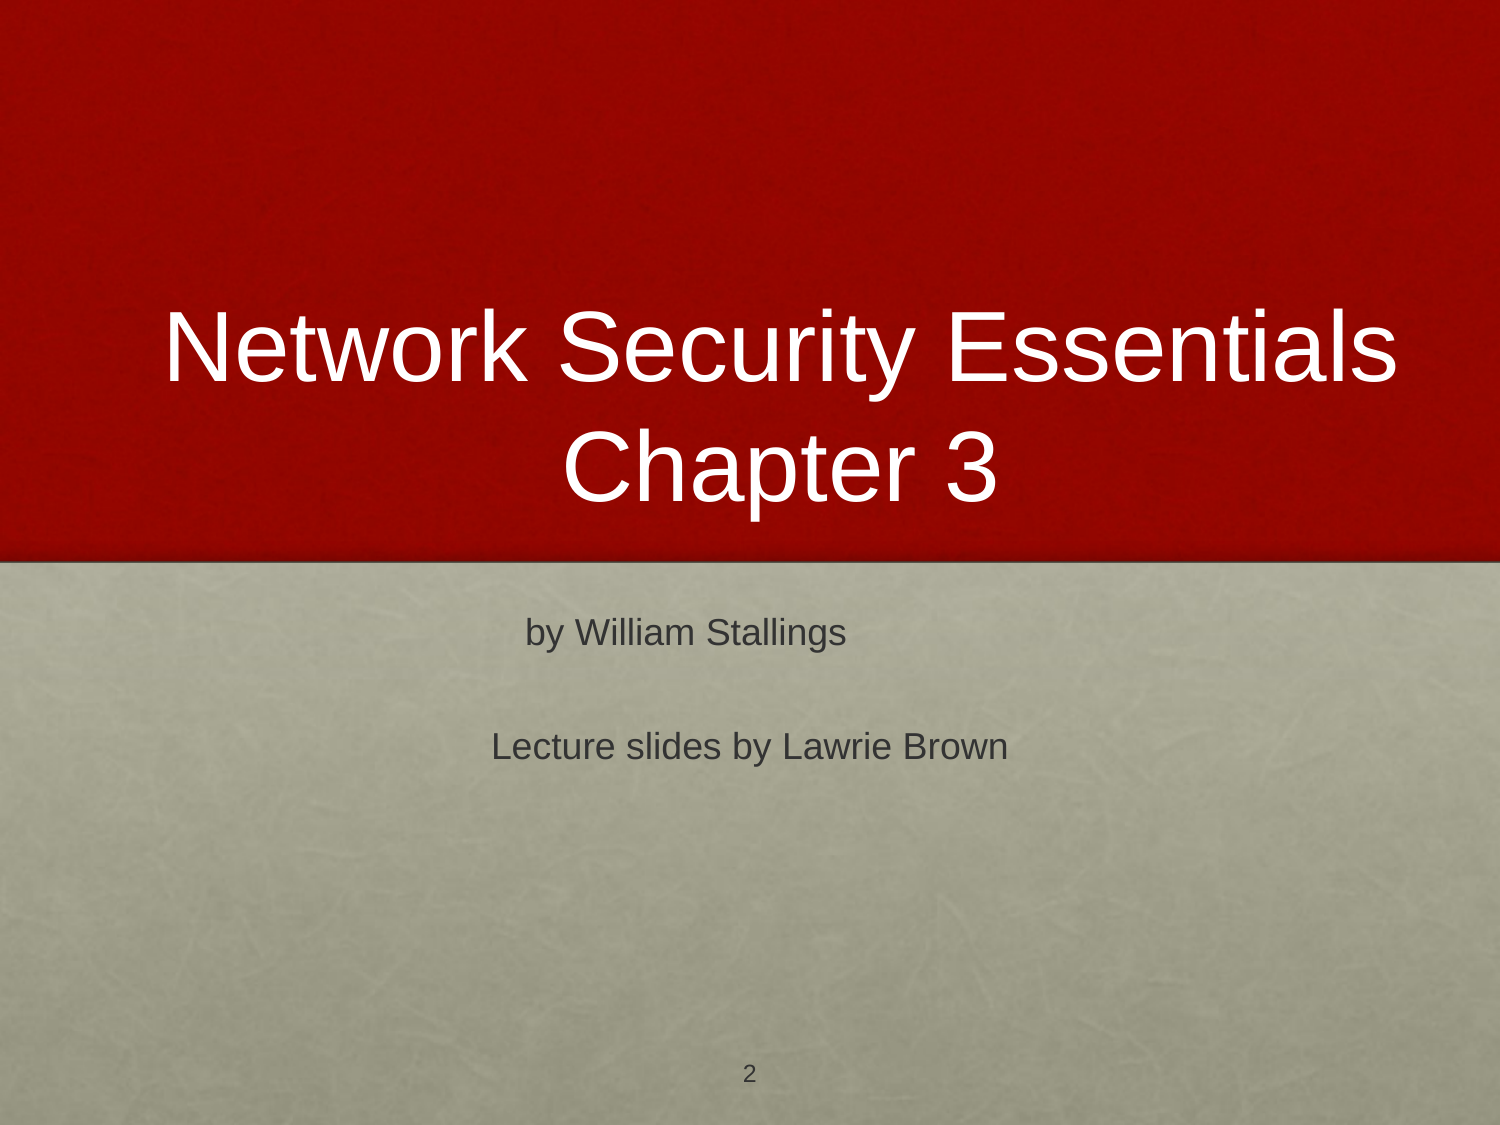

# Network Security Essentials Chapter 3
by William Stallings

Lecture slides by Lawrie Brown
2